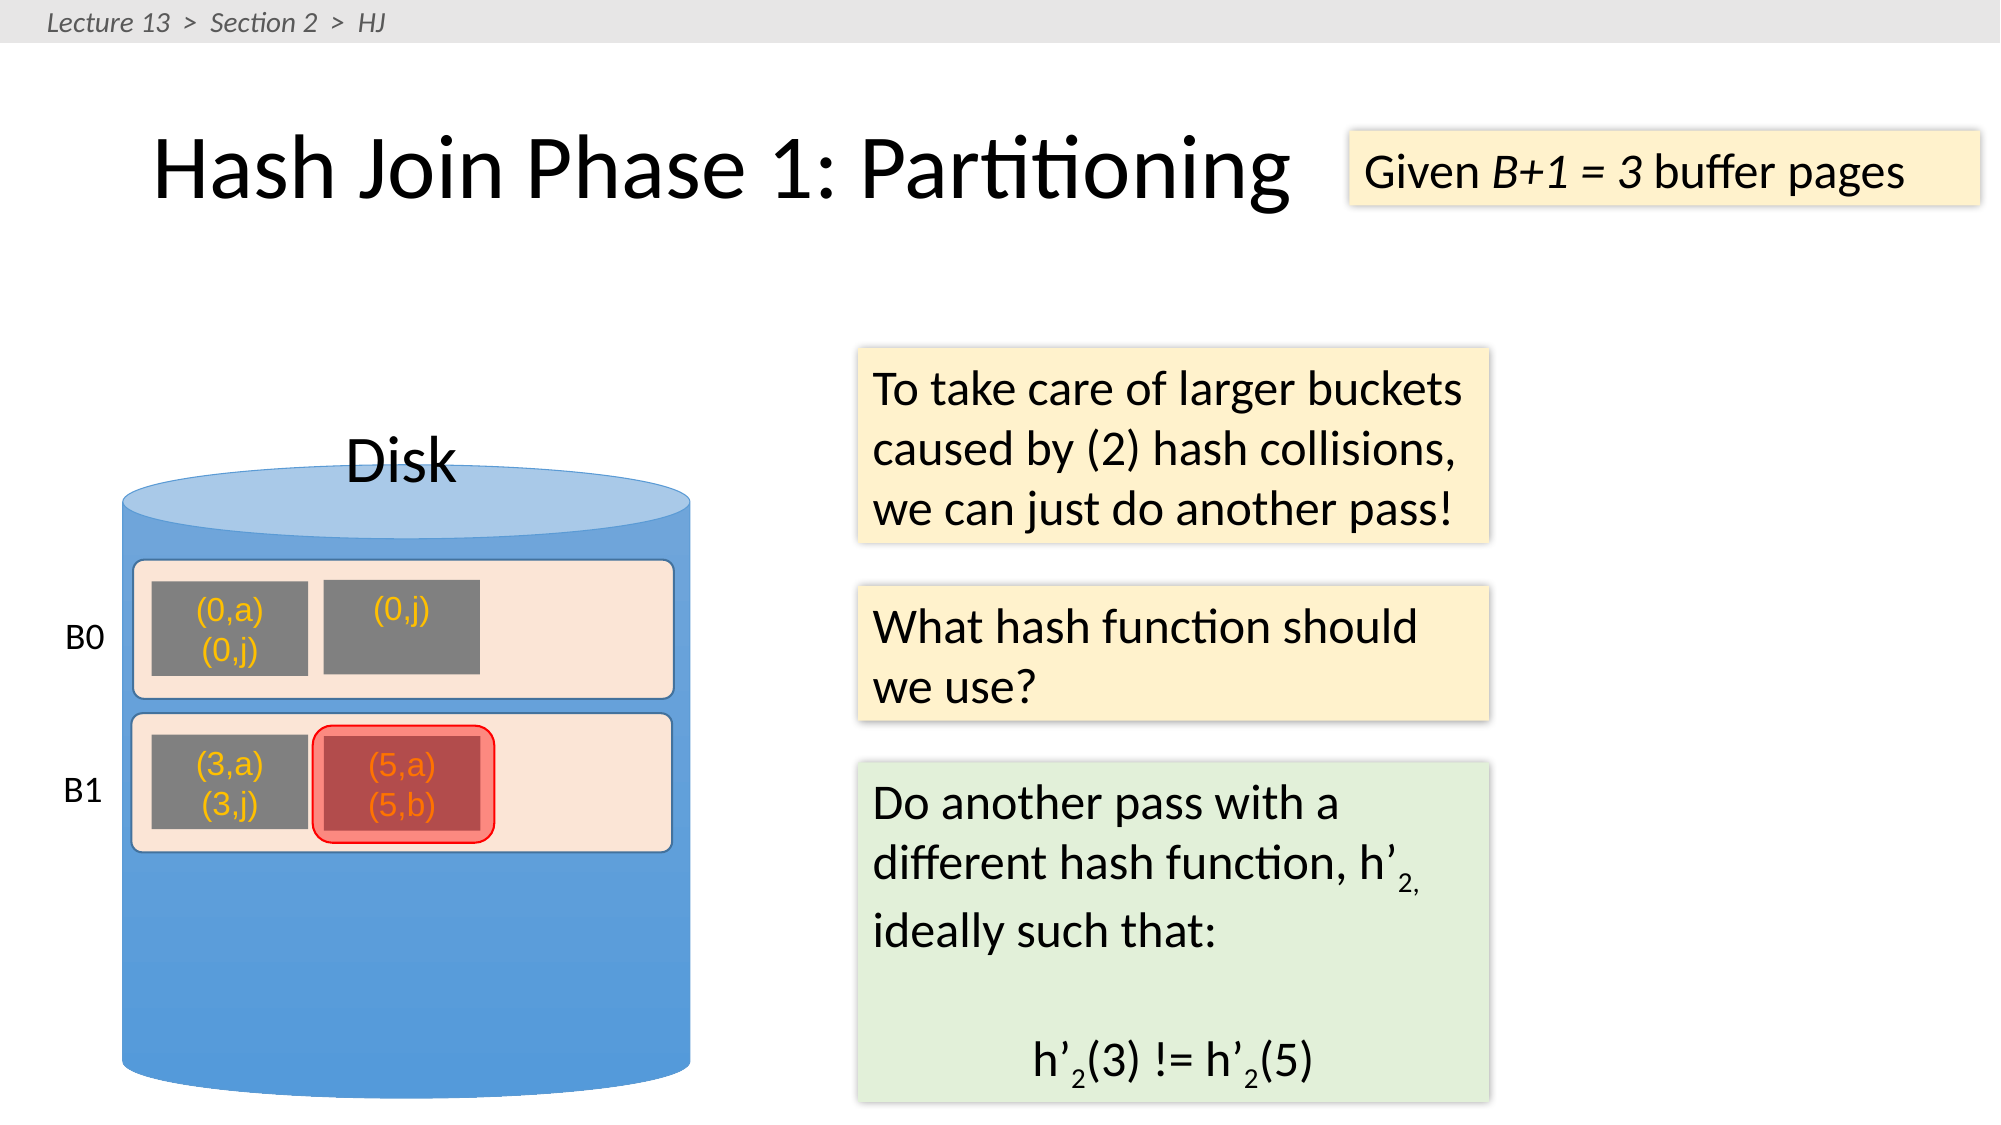

Lecture 13  >  Section 2  >  HJ
# Hash Join Phase 1: Partitioning
Given B+1 = 3 buffer pages
To take care of larger buckets caused by (2) hash collisions, we can just do another pass!
Disk

(0,j)

(0,a)
(0,j)
What hash function should we use?
B0

(3,a)
(3,j)
(5,a)
(5,b)
B1
Do another pass with a different hash function, h’2, ideally such that:

h’2(3) != h’2(5)